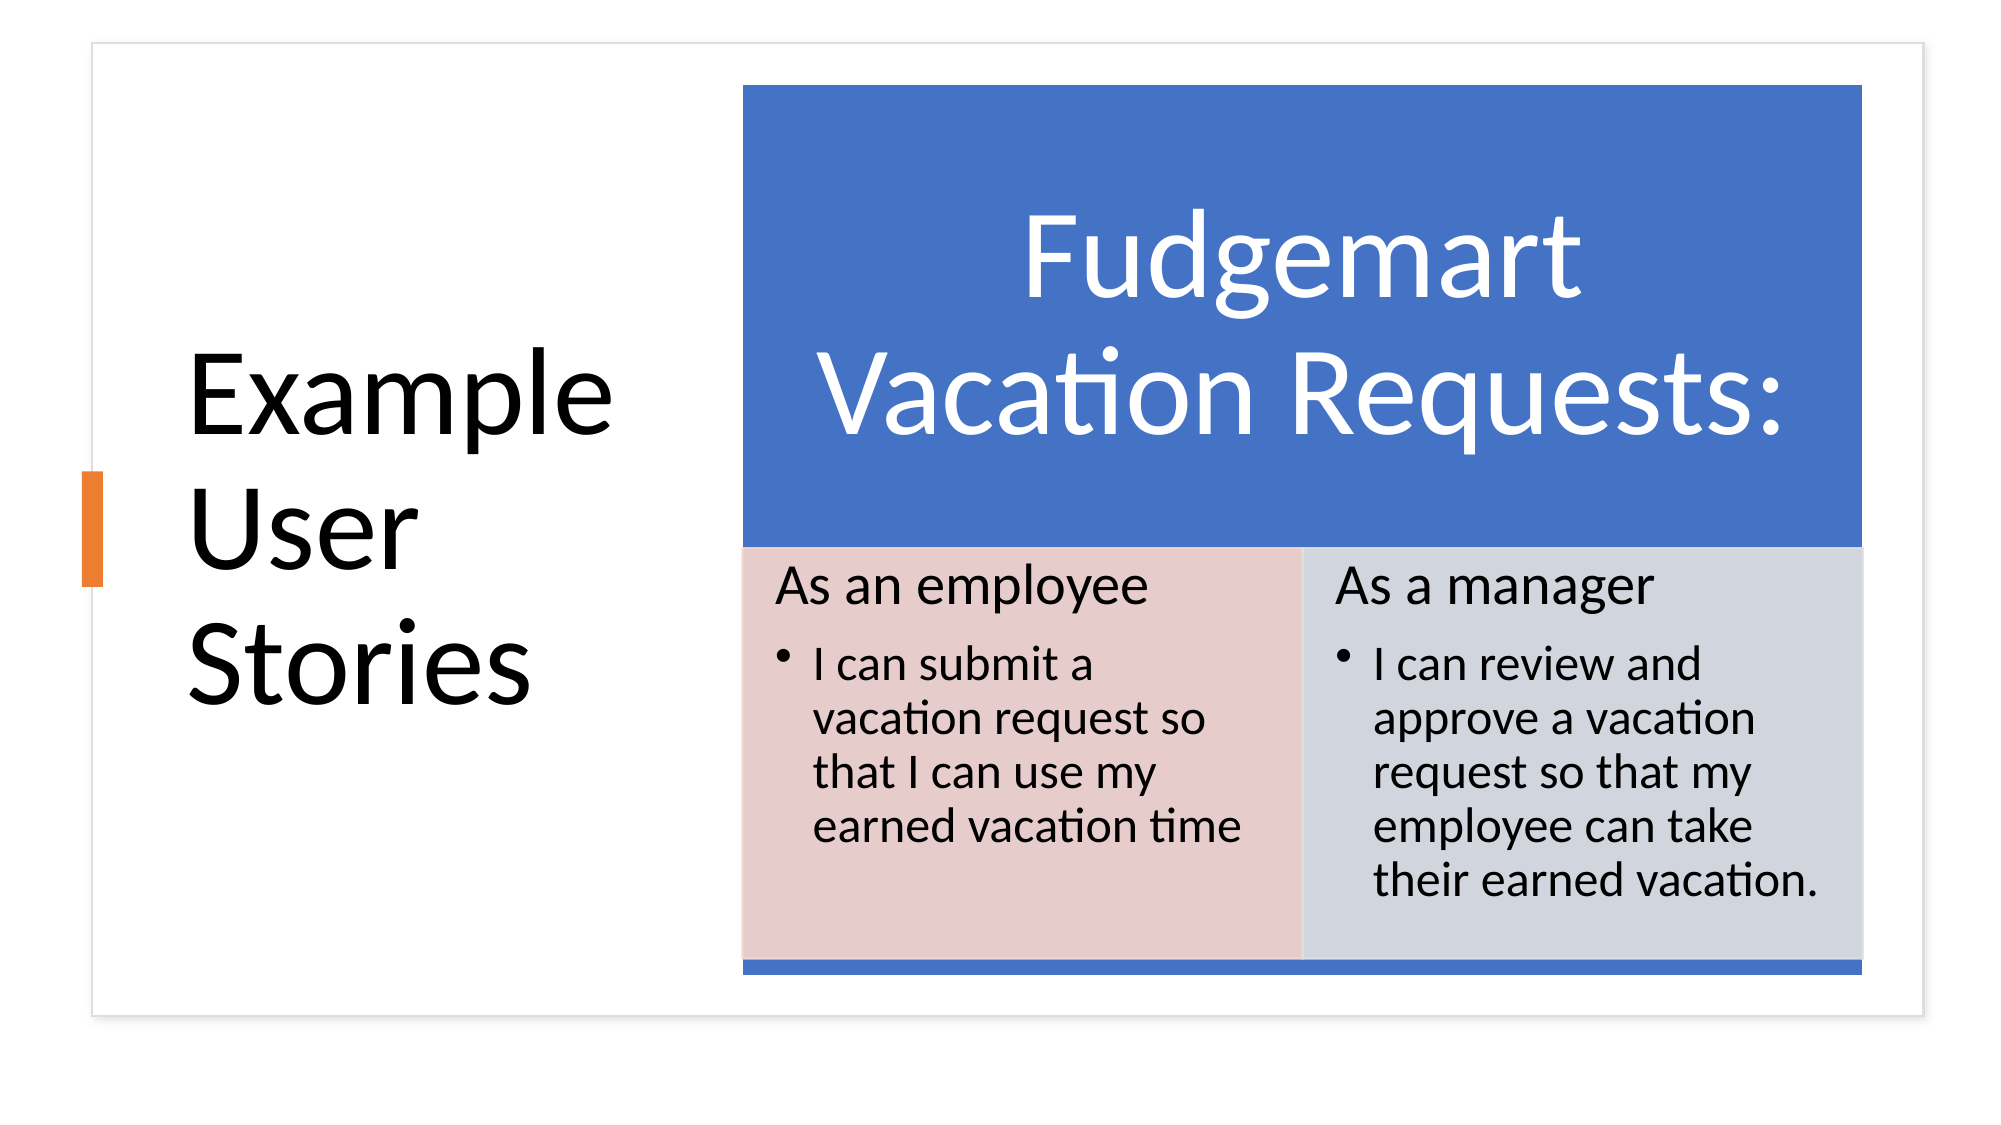

# Example User Stories
Fudgemart Vacation Requests:
As an employee
I can submit a vacation request so that I can use my earned vacation time
As a manager
I can review and approve a vacation request so that my employee can take their earned vacation.